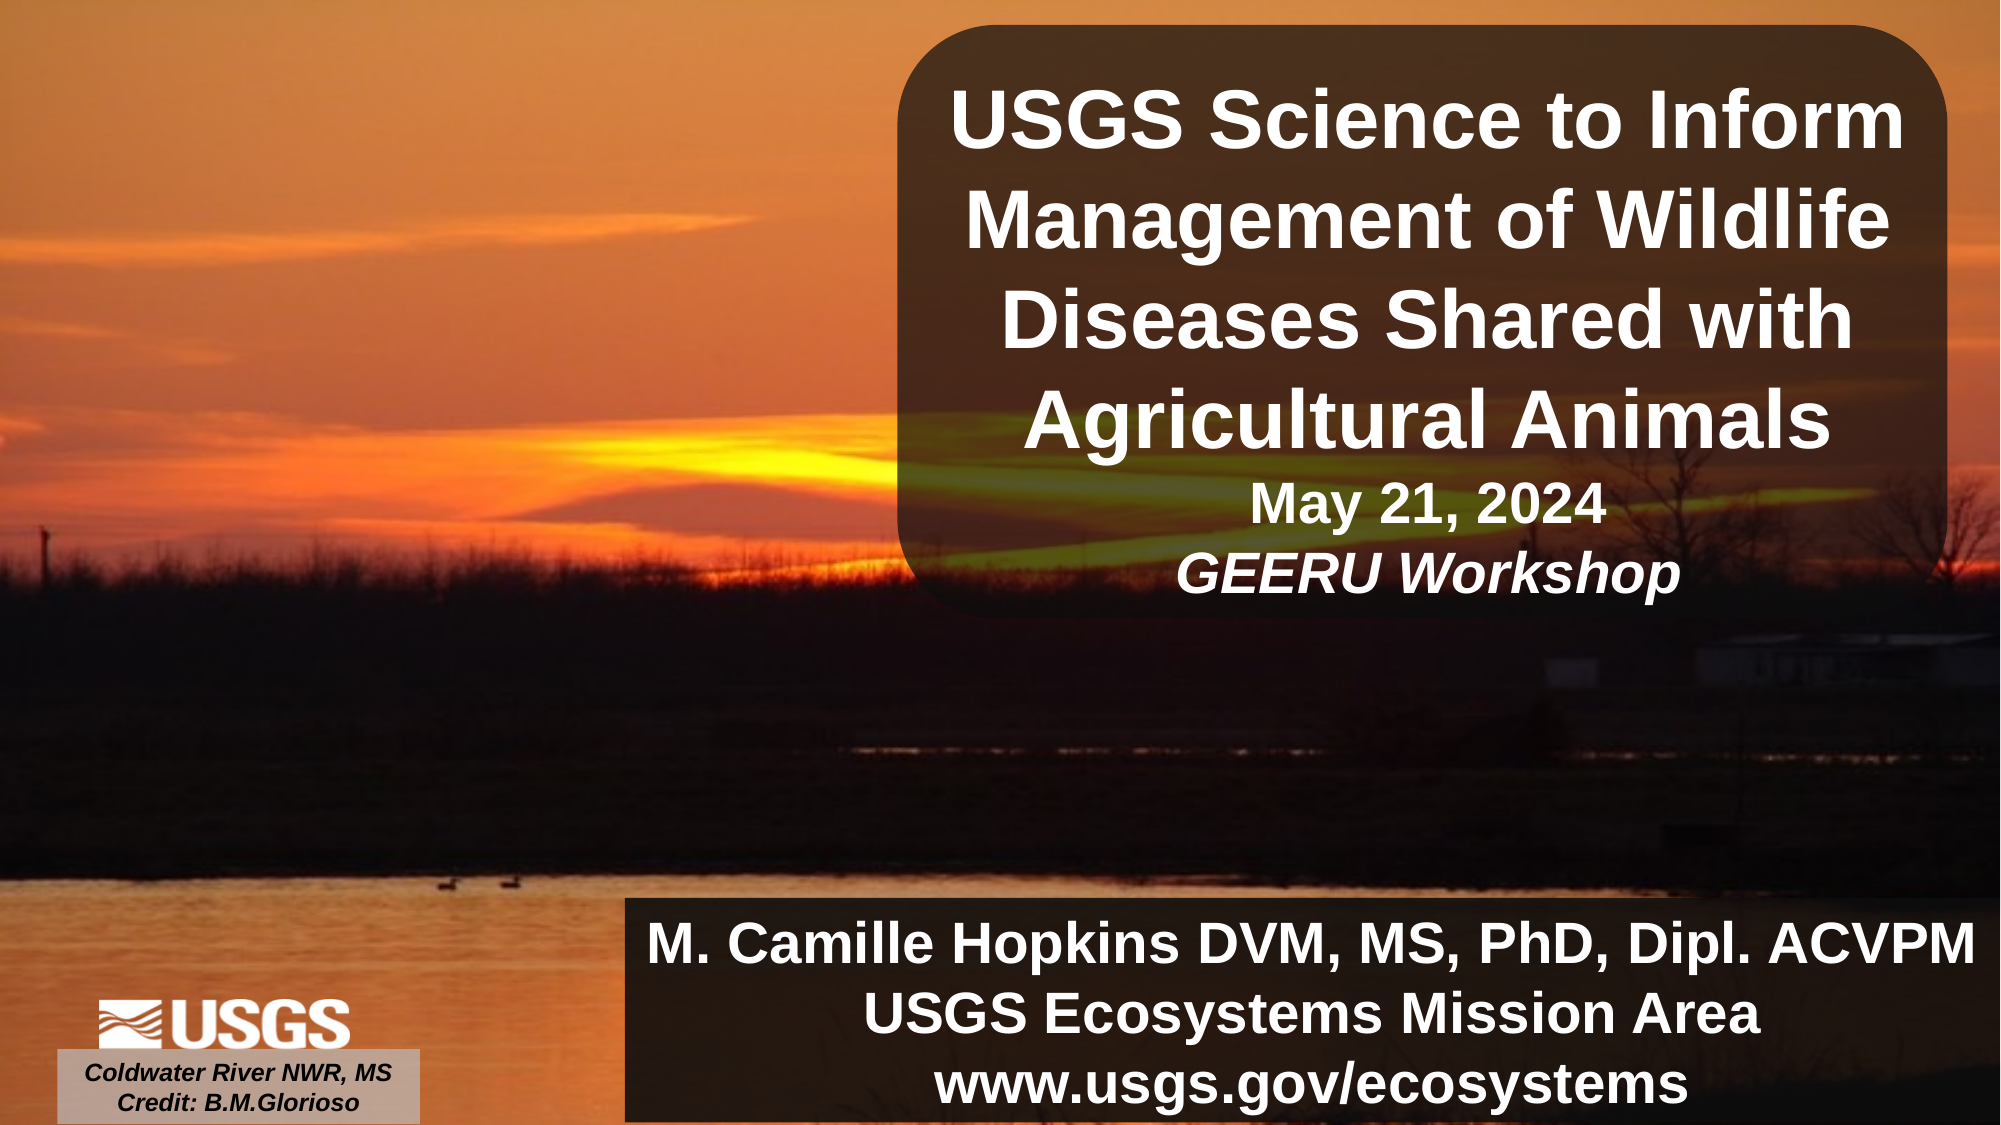

USGS Science to Inform Management of Wildlife Diseases Shared with Agricultural Animals
May 21, 2024
GEERU Workshop
M. Camille Hopkins DVM, MS, PhD, Dipl. ACVPM
USGS Ecosystems Mission Area
www.usgs.gov/ecosystems
Coldwater River NWR, MS
Credit: B.M.Glorioso